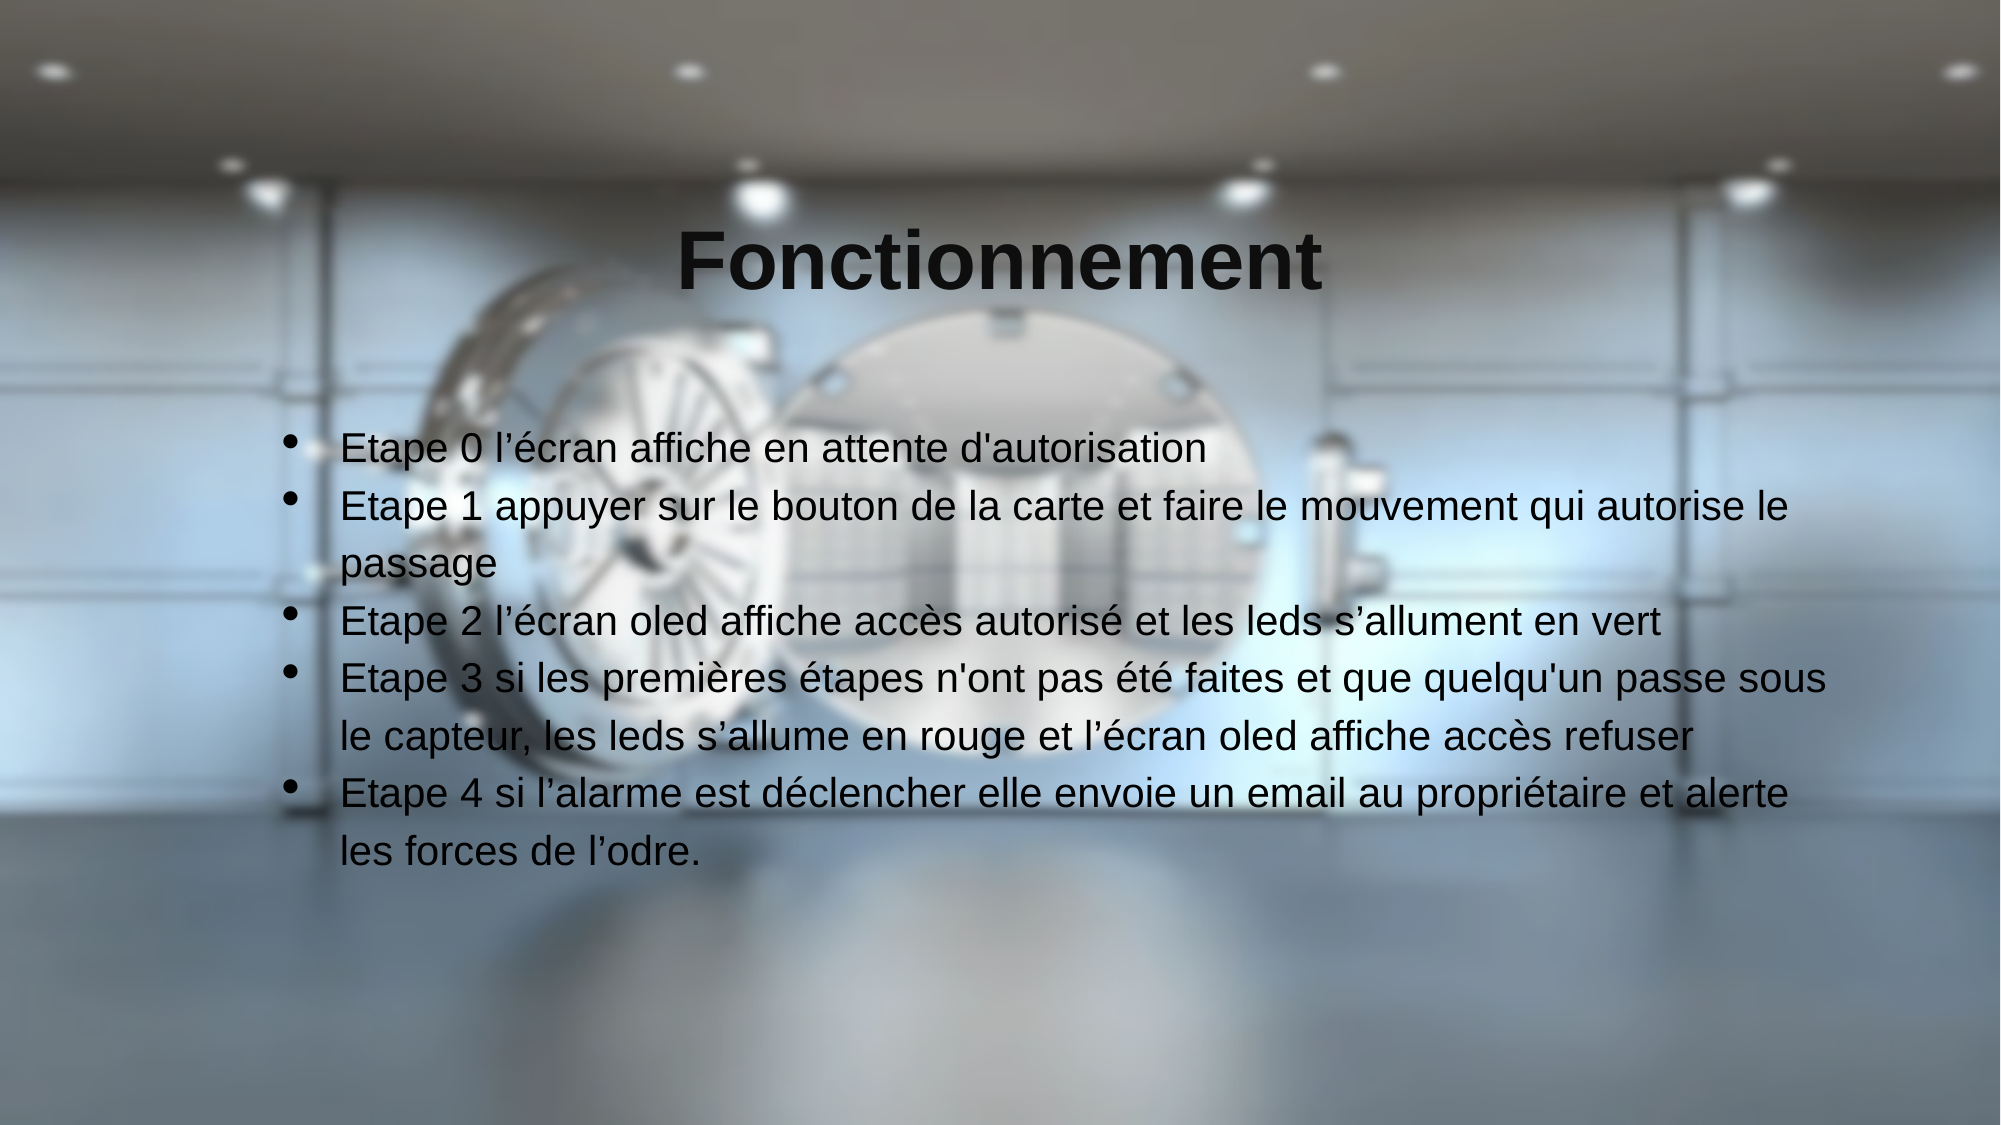

Fonctionnement
Etape 0 l’écran affiche en attente d'autorisation
Etape 1 appuyer sur le bouton de la carte et faire le mouvement qui autorise le passage
Etape 2 l’écran oled affiche accès autorisé et les leds s’allument en vert
Etape 3 si les premières étapes n'ont pas été faites et que quelqu'un passe sous le capteur, les leds s’allume en rouge et l’écran oled affiche accès refuser
Etape 4 si l’alarme est déclencher elle envoie un email au propriétaire et alerte les forces de l’odre.